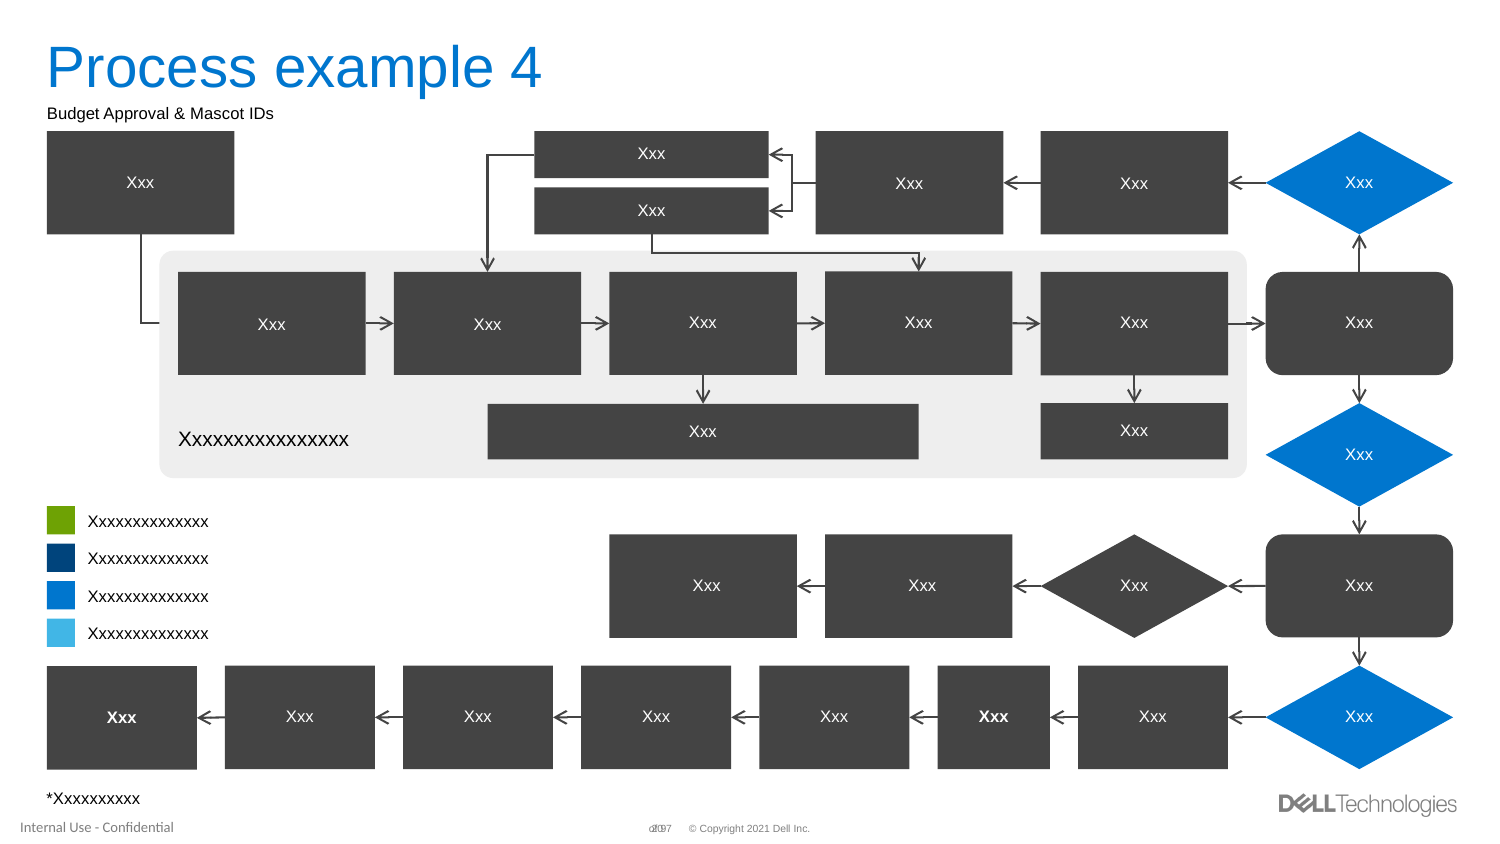

# Process example 4
Budget Approval & Mascot IDs
Xxx
Xxx
Xxx
Xxx
Xxx
Xxx

Xxx
Xxx
Xxx
Xxx
Xxx
Xxx
Xxx
Xxx
Xxx
Xxxxxxxxxxxxxxxx

Xxxxxxxxxxxxxx

Xxxxxxxxxxxxxx

Xxxxxxxxxxxxxx

Xxxxxxxxxxxxxx
Xxx
Xxx
Xxx
Xxx
Xxx
Xxx
Xxx
Xxx
Xxx
Xxx
Xxx
Xxx
*Xxxxxxxxxx